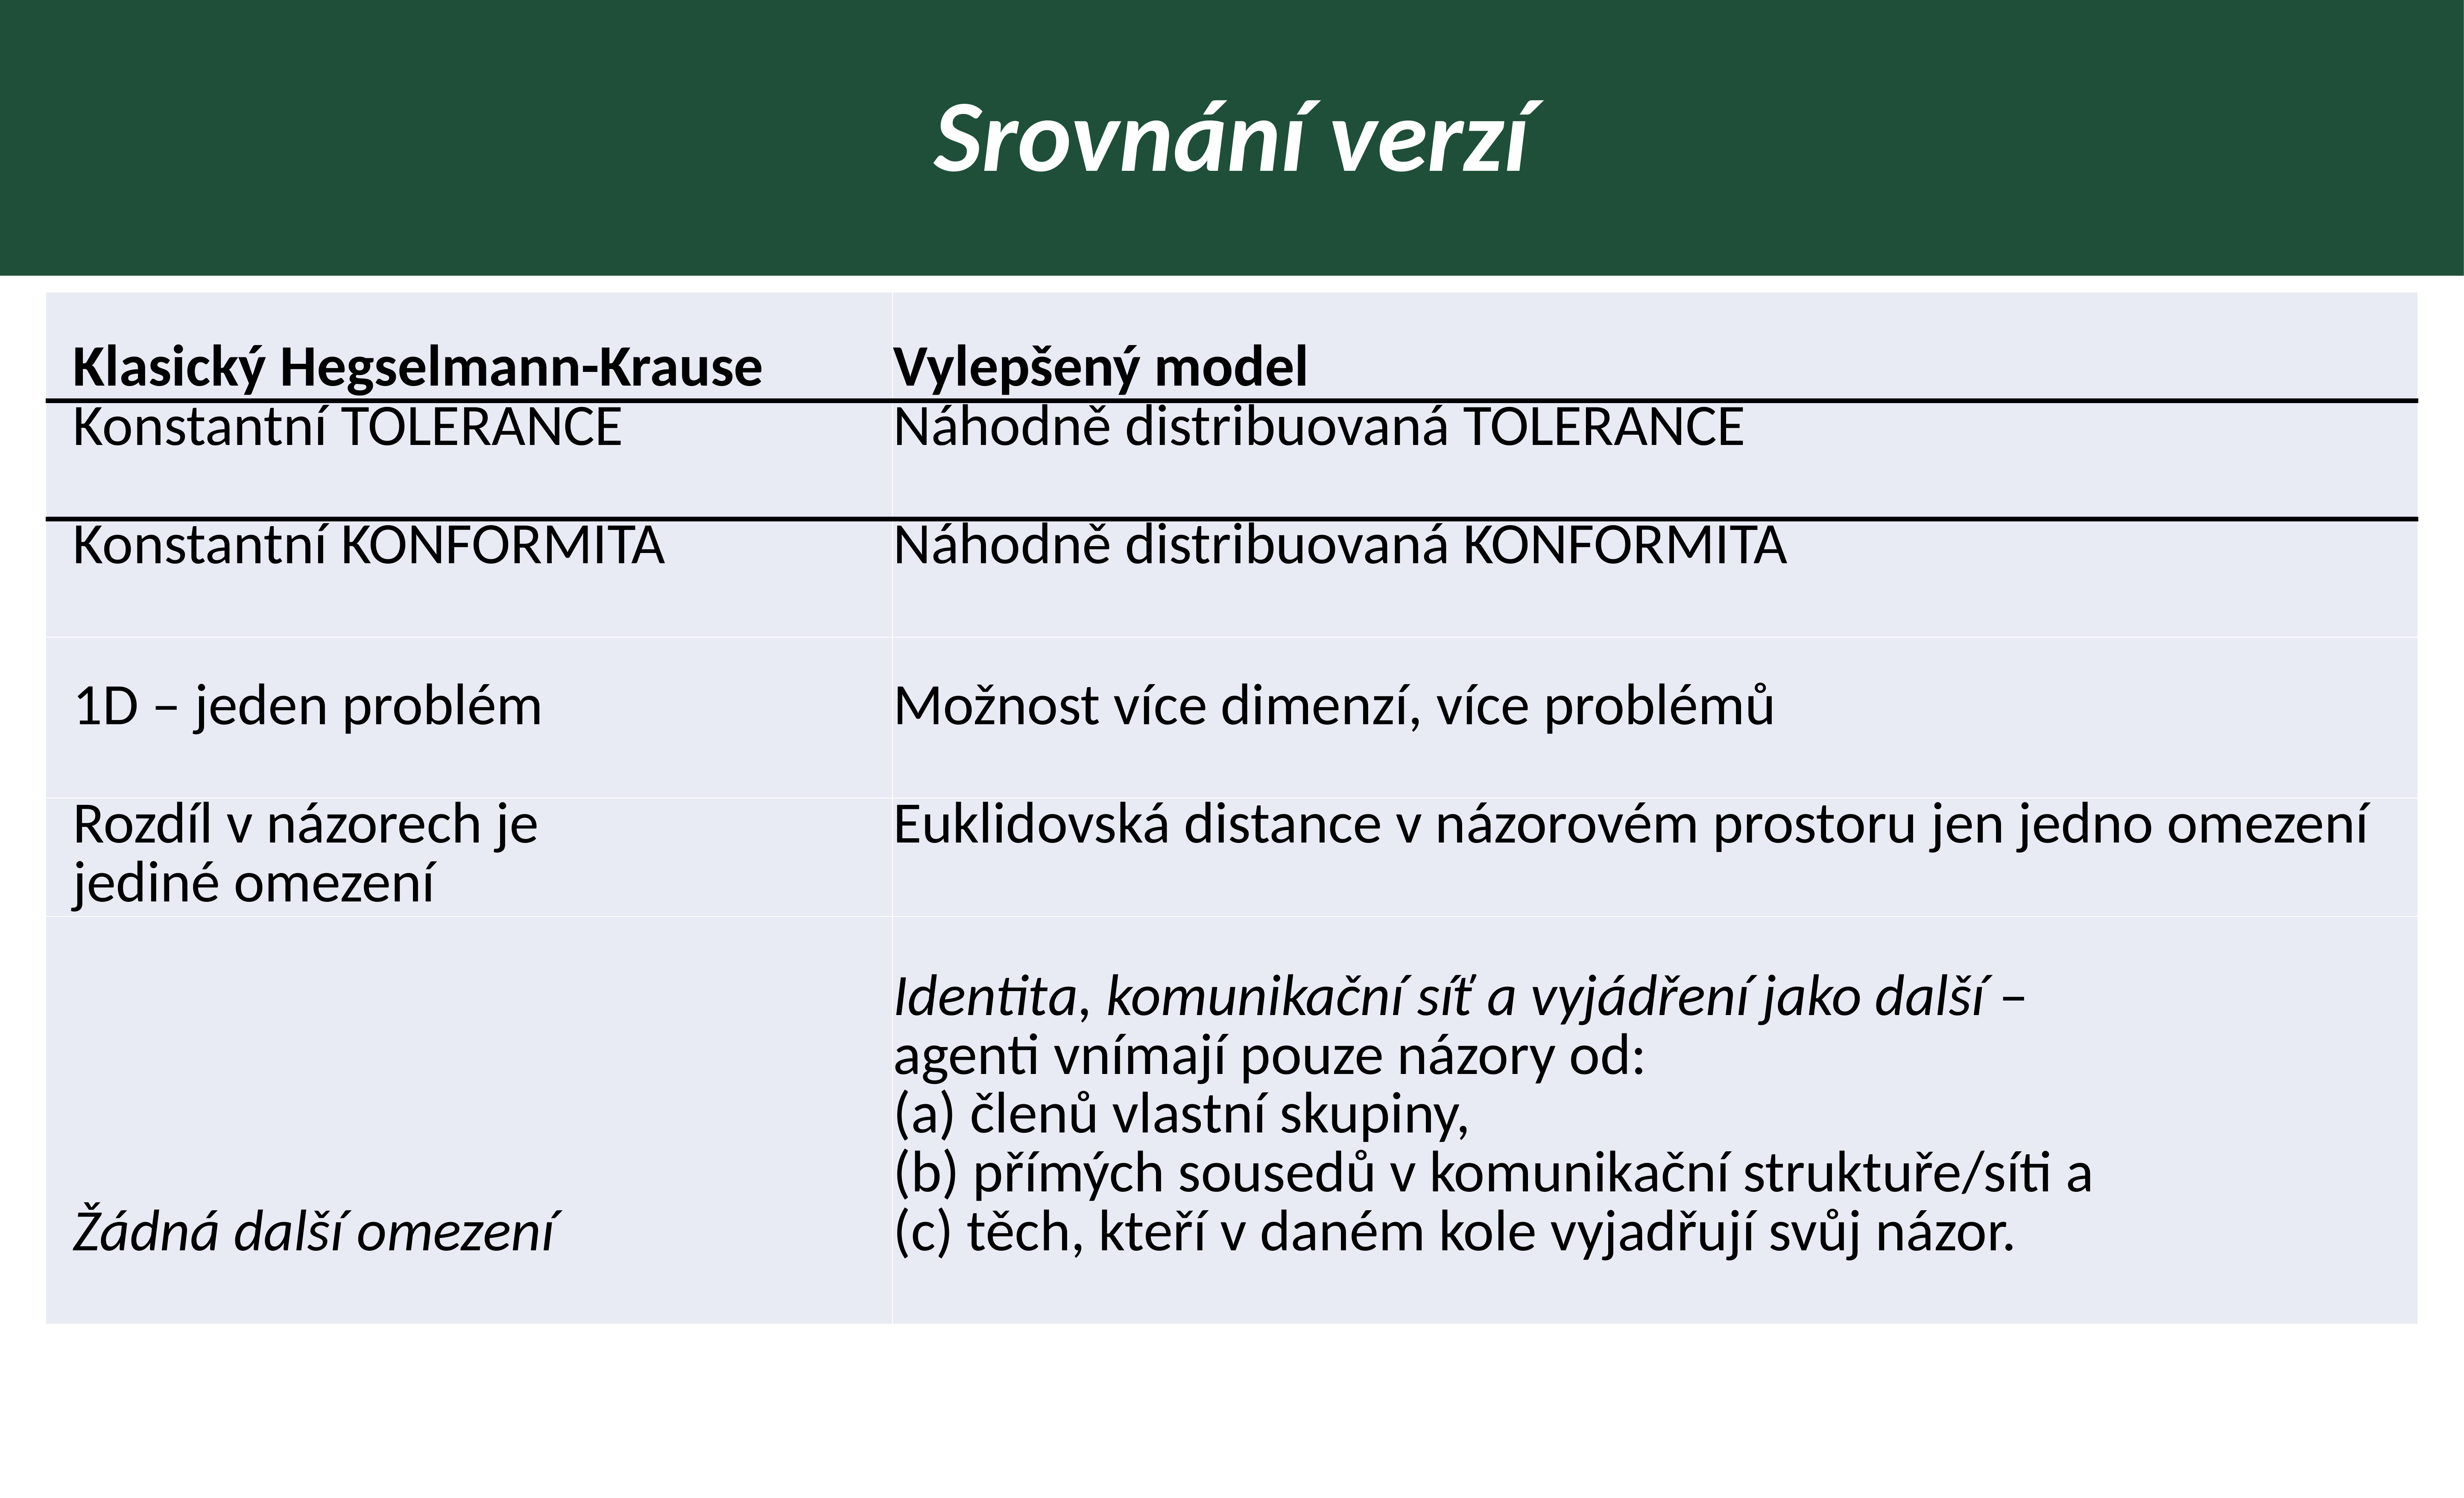

Srovnání verzí
| Klasický Hegselmann-Krause | Vylepšený model |
| --- | --- |
| Konstantní TOLERANCE | Náhodně distribuovaná TOLERANCE |
| Konstantní KONFORMITA | Náhodně distribuovaná KONFORMITA |
| 1D – jeden problém | Možnost více dimenzí, více problémů |
| Rozdíl v názorech je jediné omezení | Euklidovská distance v názorovém prostoru jen jedno omezení |
| Žádná další omezení | Identita, komunikační síť a vyjádření jako další – agenti vnímají pouze názory od: (a) členů vlastní skupiny, (b) přímých sousedů v komunikační struktuře/síti a (c) těch, kteří v daném kole vyjadřují svůj názor. |